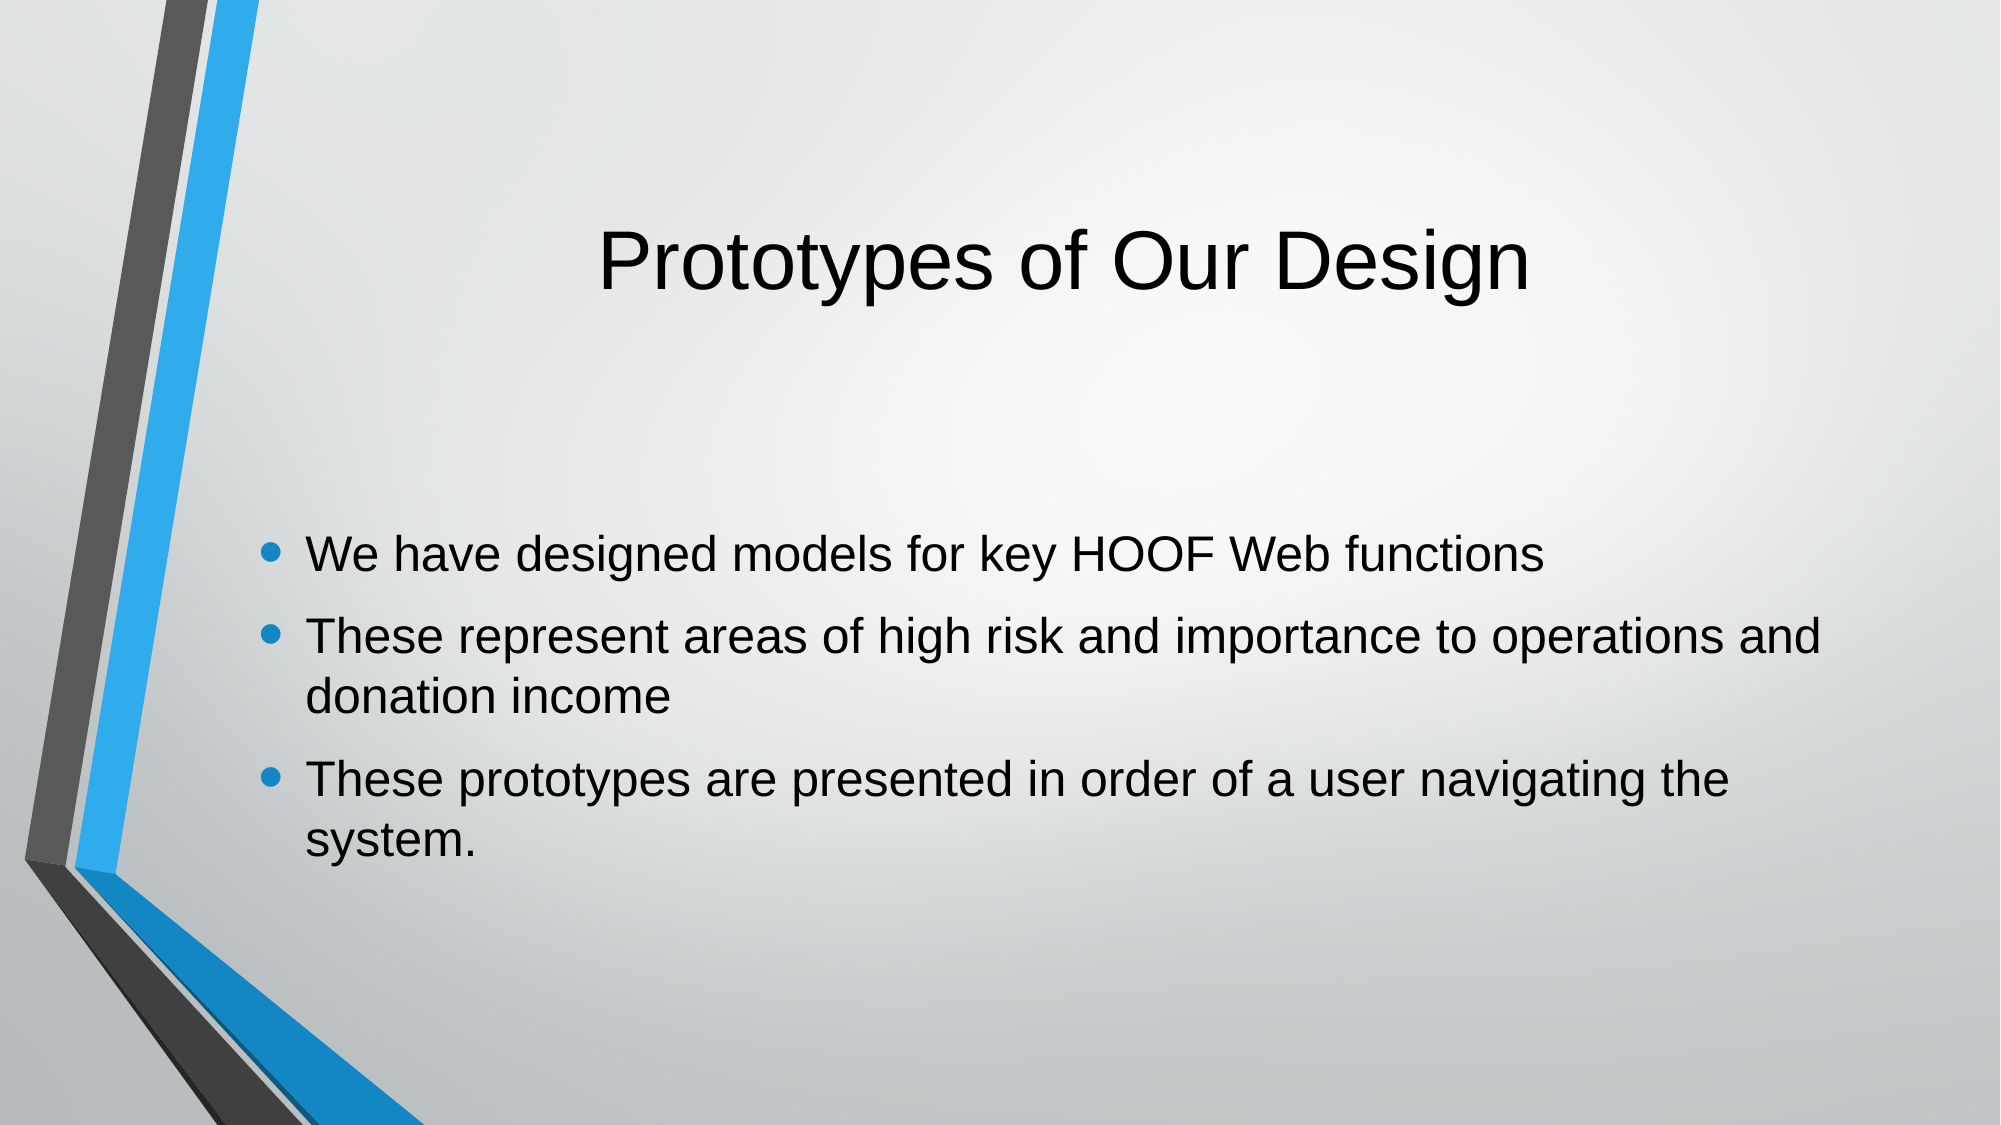

# Prototypes of Our Design
We have designed models for key HOOF Web functions
These represent areas of high risk and importance to operations and donation income
These prototypes are presented in order of a user navigating the system.